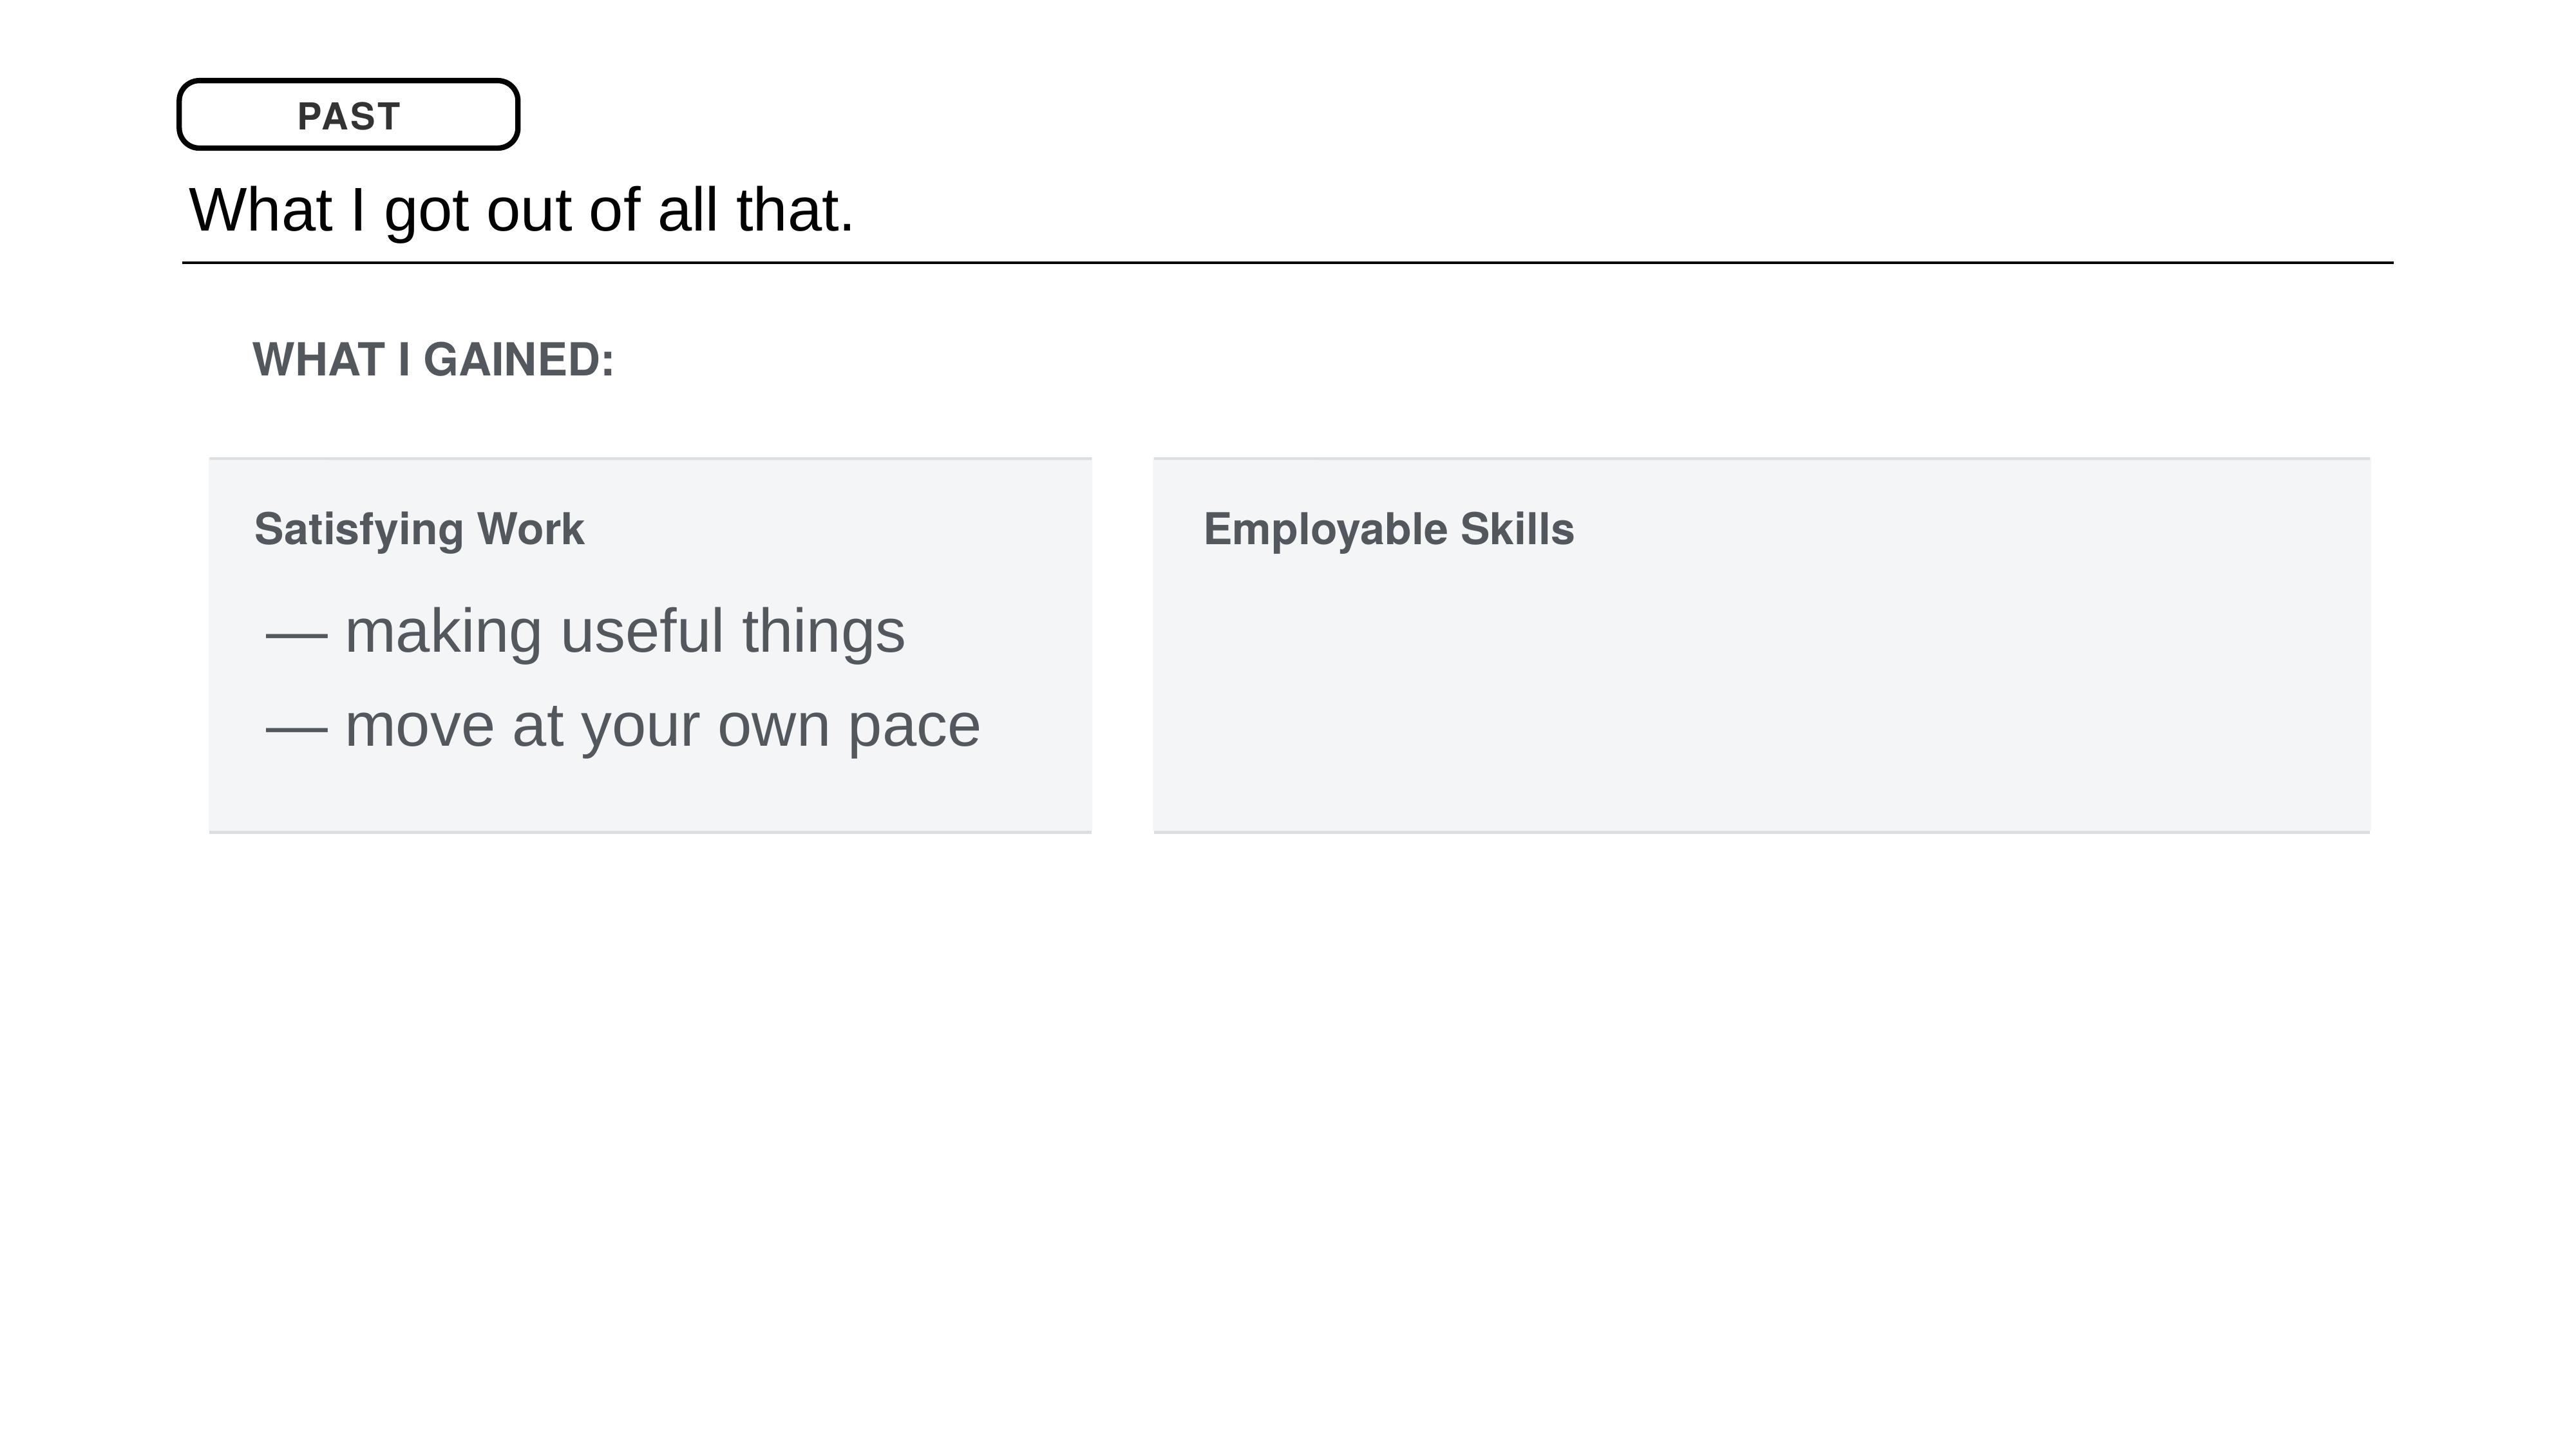

PAST
What I got out of all that.

WHAT I GAINED:

Satisfying Work
Employable Skills
— making useful things
— move at your own pace